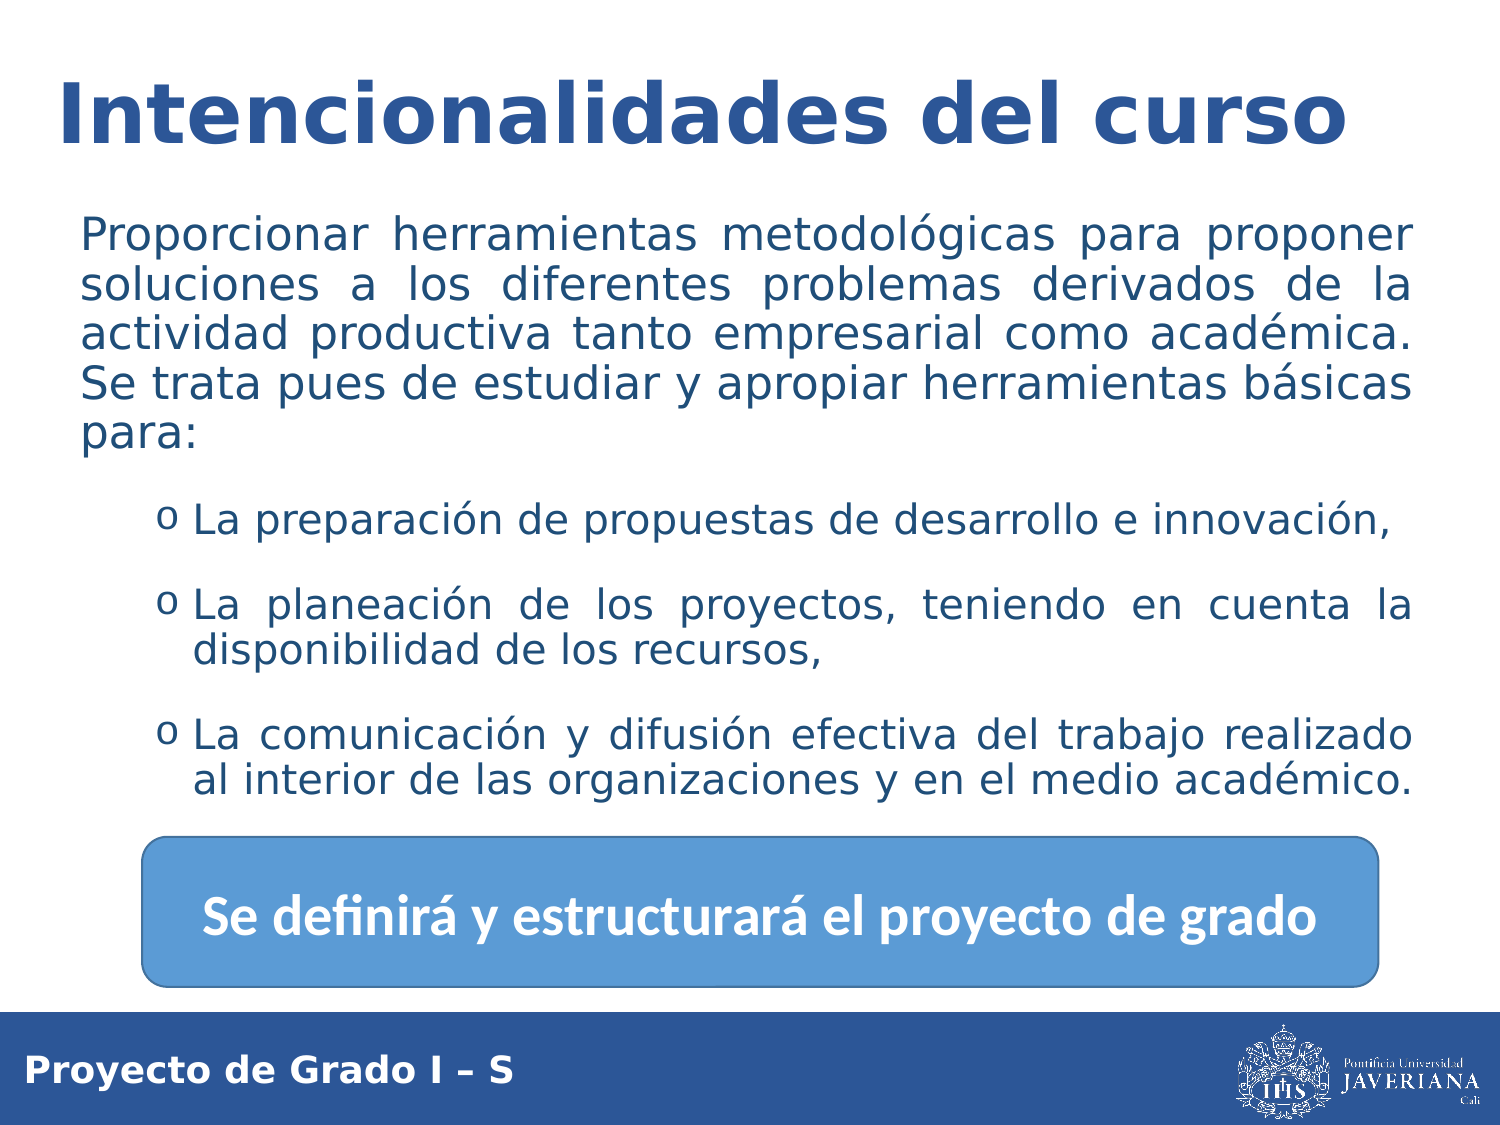

# Intencionalidades del curso
Proporcionar herramientas metodológicas para proponer soluciones a los diferentes problemas derivados de la actividad productiva tanto empresarial como académica. Se trata pues de estudiar y apropiar herramientas básicas para:
La preparación de propuestas de desarrollo e innovación,
La planeación de los proyectos, teniendo en cuenta la disponibilidad de los recursos,
La comunicación y difusión efectiva del trabajo realizado al interior de las organizaciones y en el medio académico.
Se definirá y estructurará el proyecto de grado

Proyecto de Grado I – S